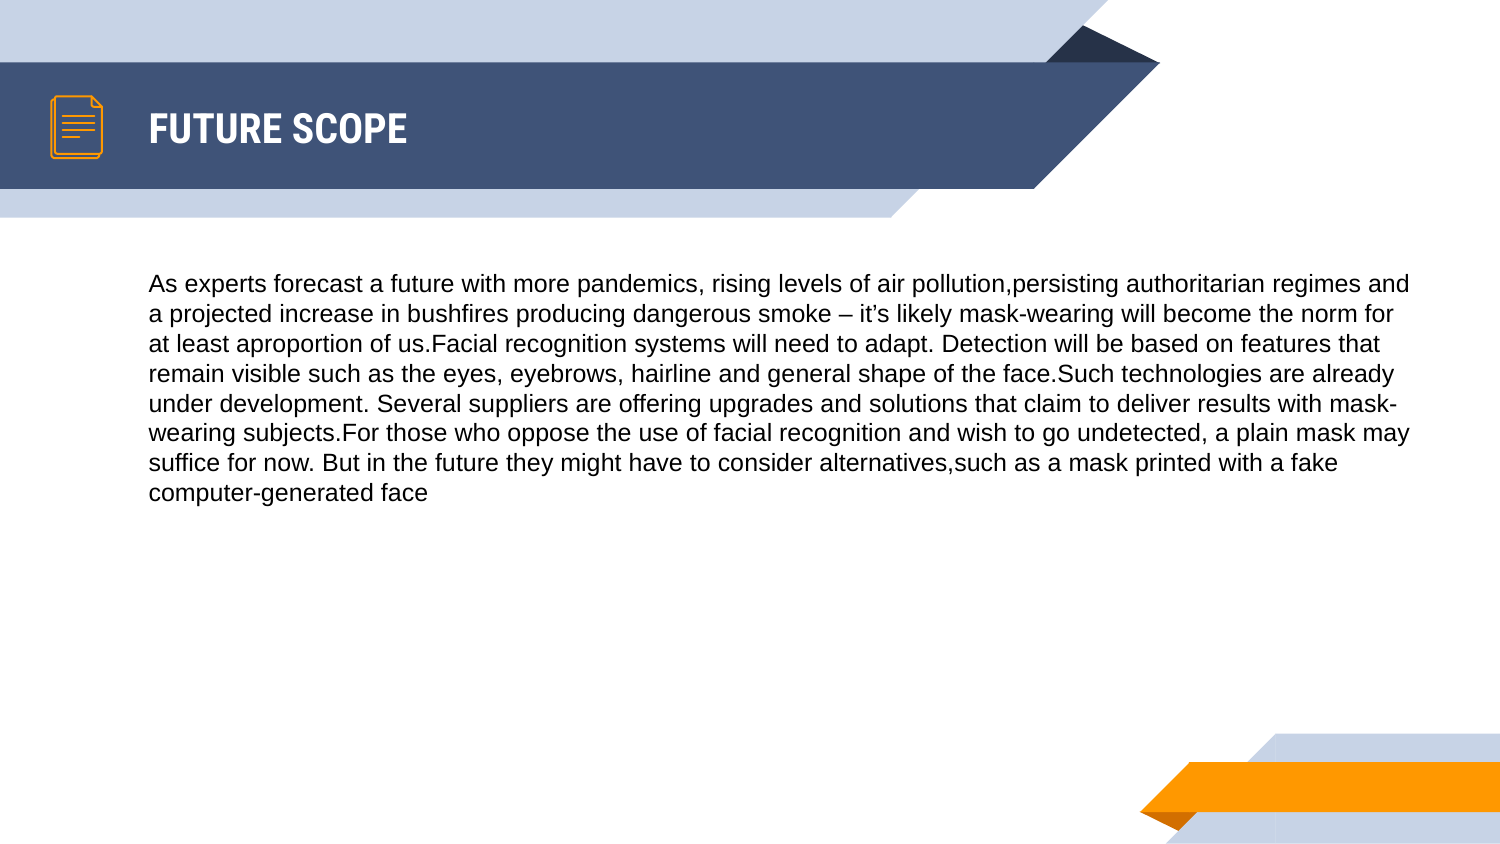

# FUTURE SCOPE

As experts forecast a future with more pandemics, rising levels of air pollution,persisting authoritarian regimes and a projected increase in bushfires producing dangerous smoke – it’s likely mask-wearing will become the norm for at least aproportion of us.Facial recognition systems will need to adapt. Detection will be based on features that remain visible such as the eyes, eyebrows, hairline and general shape of the face.Such technologies are already under development. Several suppliers are offering upgrades and solutions that claim to deliver results with mask-wearing subjects.For those who oppose the use of facial recognition and wish to go undetected, a plain mask may suffice for now. But in the future they might have to consider alternatives,such as a mask printed with a fake computer-generated face

27